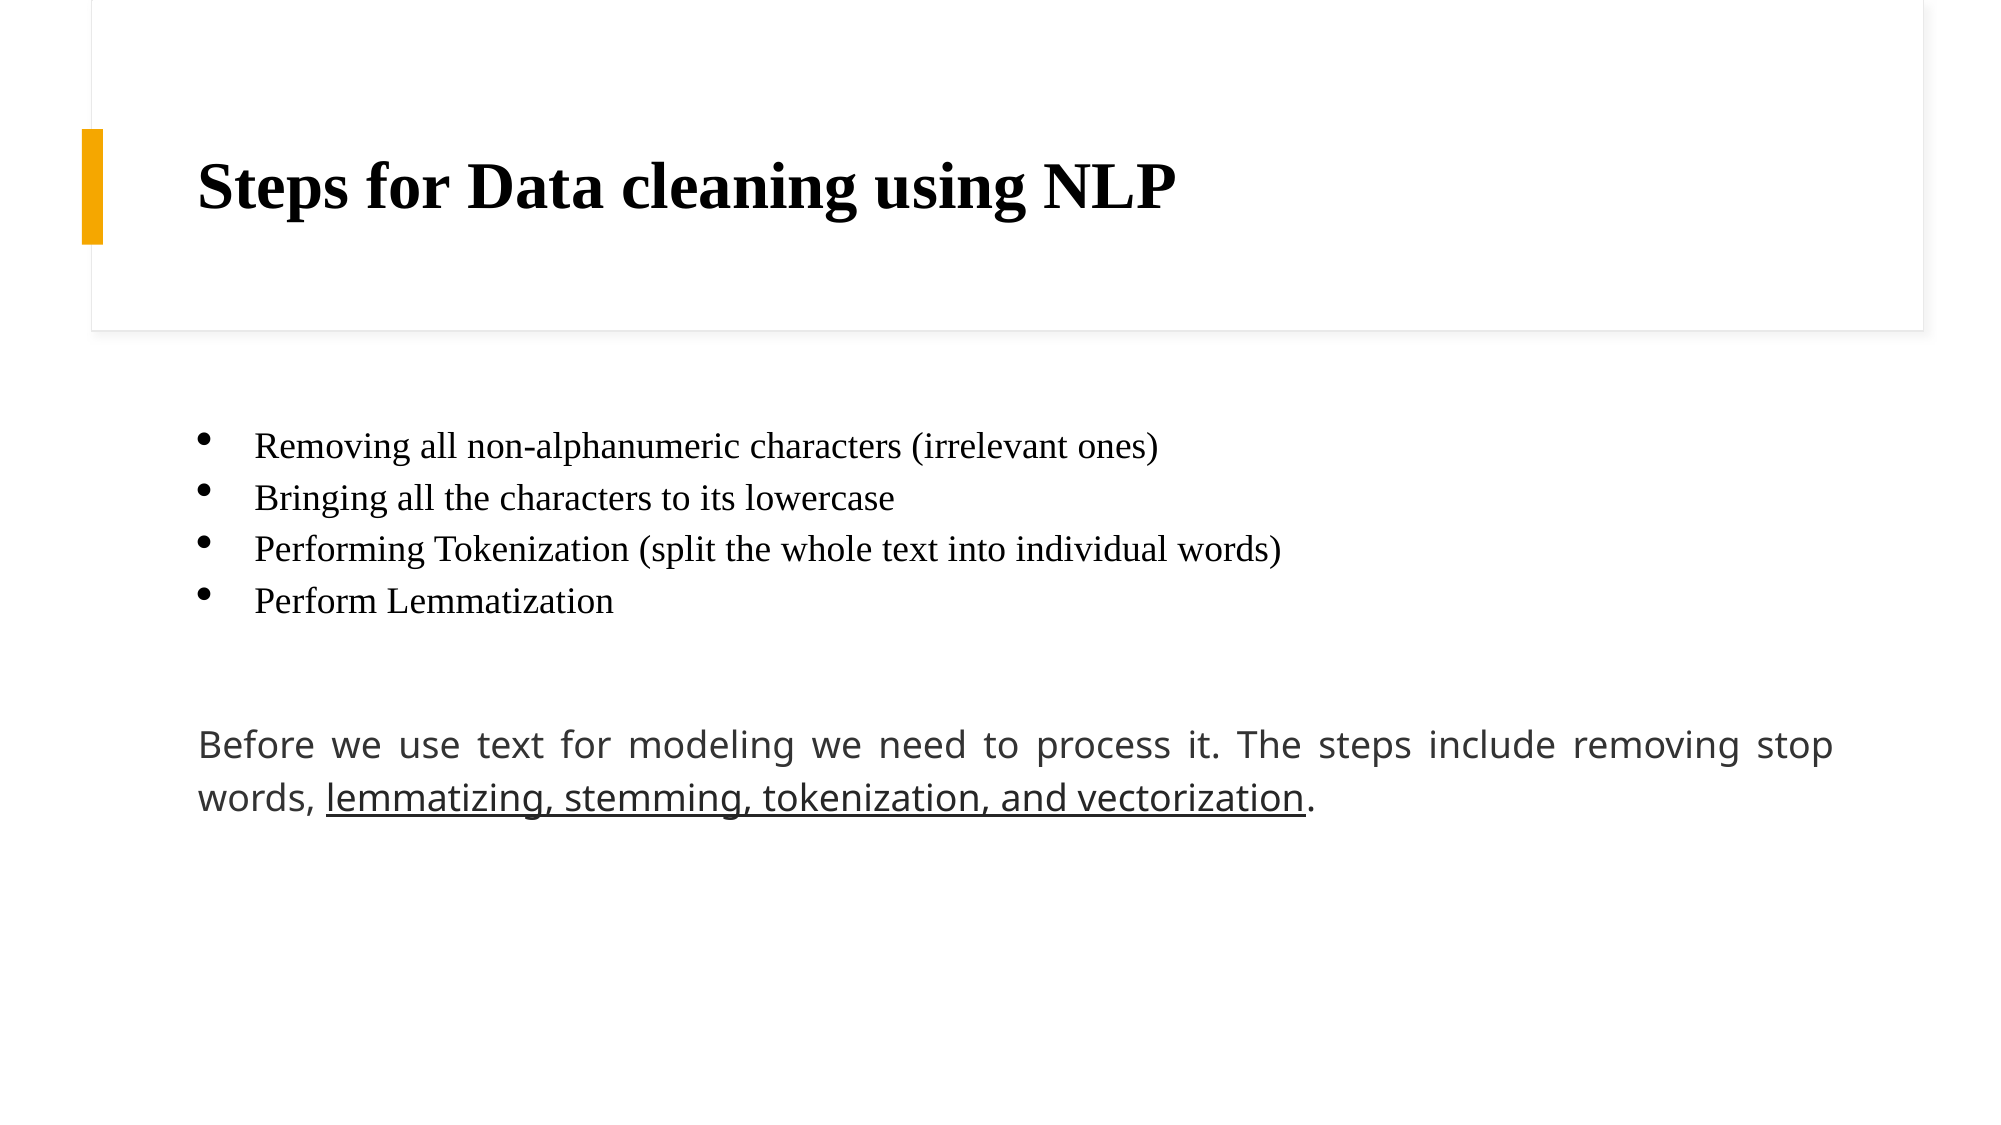

# Steps for Data cleaning using NLP
Removing all non-alphanumeric characters (irrelevant ones)
Bringing all the characters to its lowercase
Performing Tokenization (split the whole text into individual words)
Perform Lemmatization

Before we use text for modeling we need to process it. The steps include removing stop words, lemmatizing, stemming, tokenization, and vectorization.